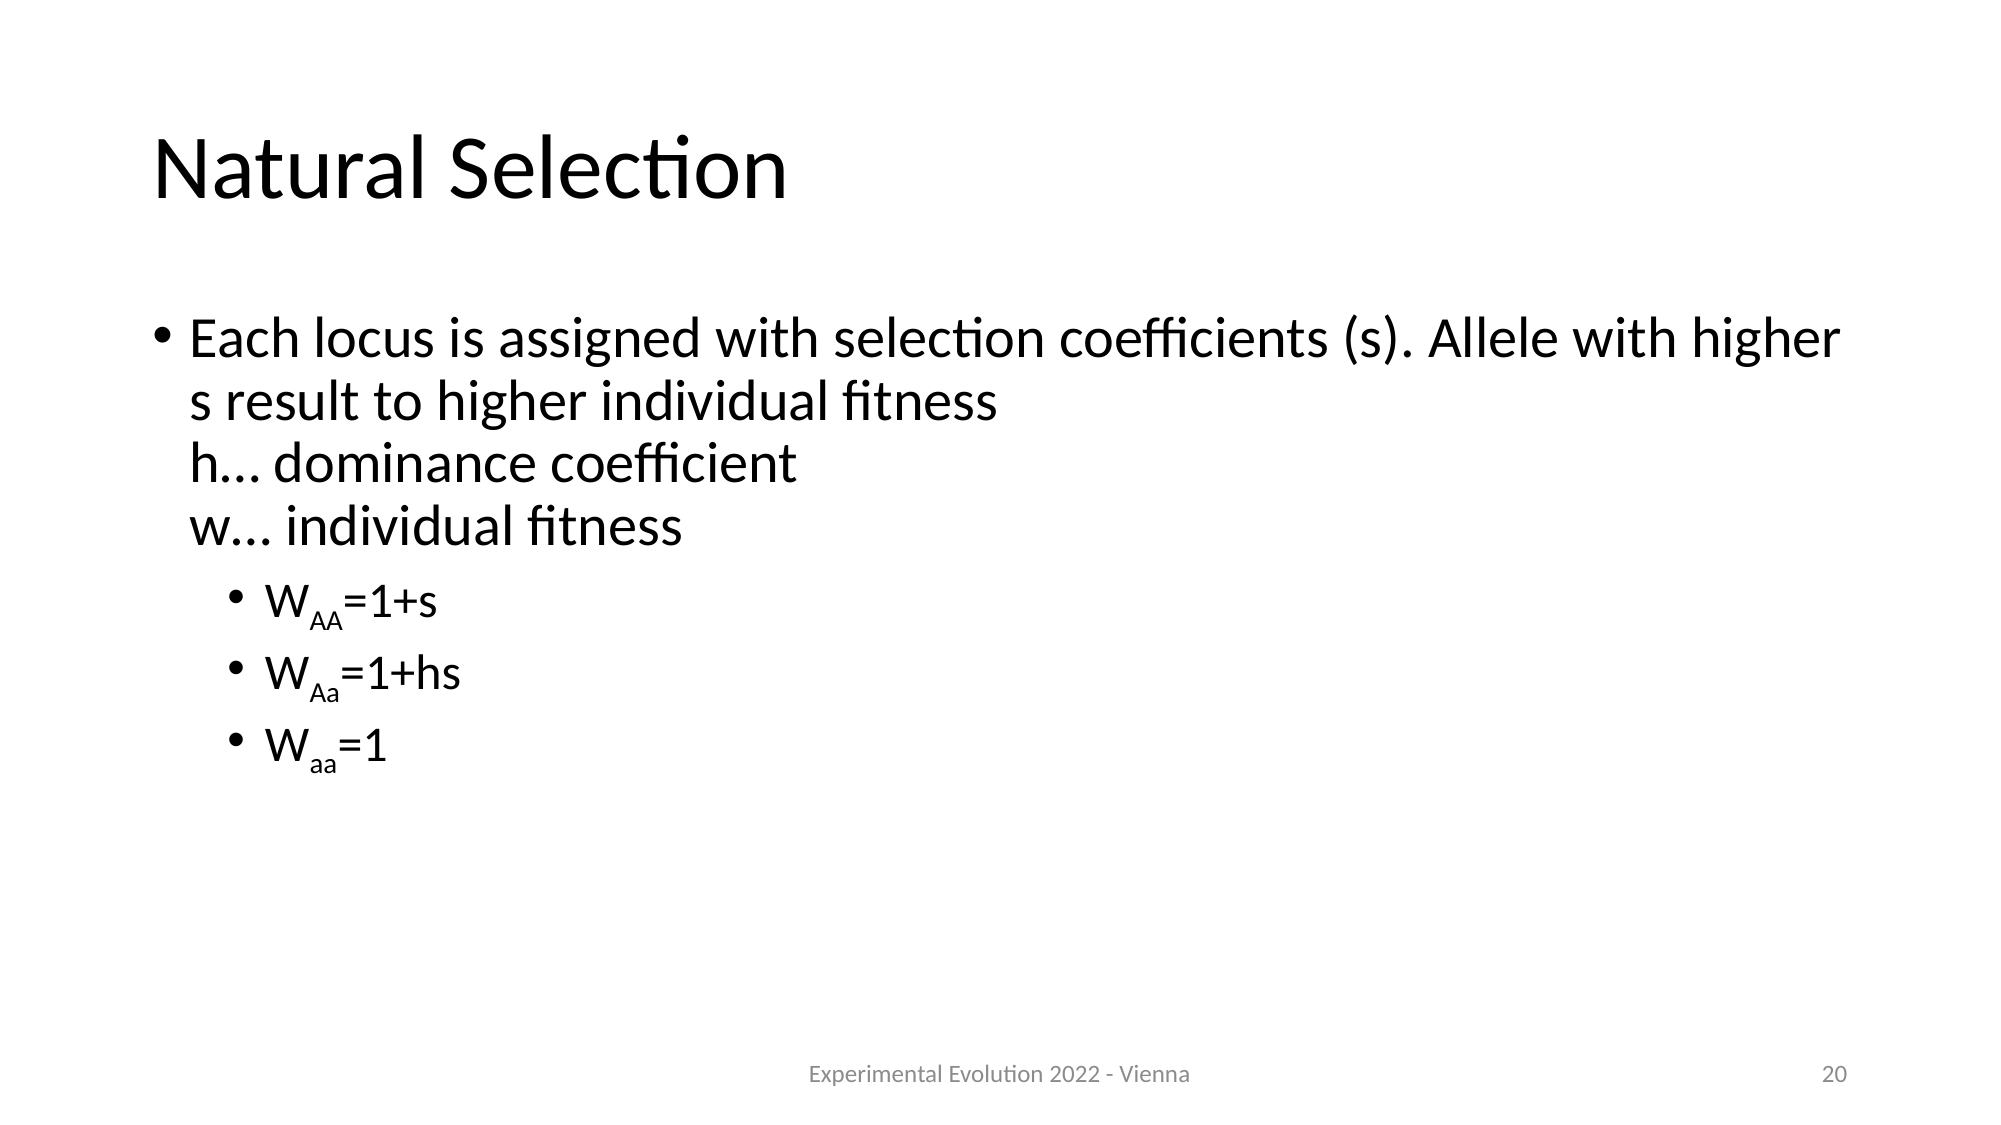

# Natural Selection
Each locus is assigned with selection coefficients (s). Allele with higher s result to higher individual fitness
h… dominance coefficient
w… individual fitness
WAA=1+s
WAa=1+hs
Waa=1

Experimental Evolution 2022 - Vienna
20